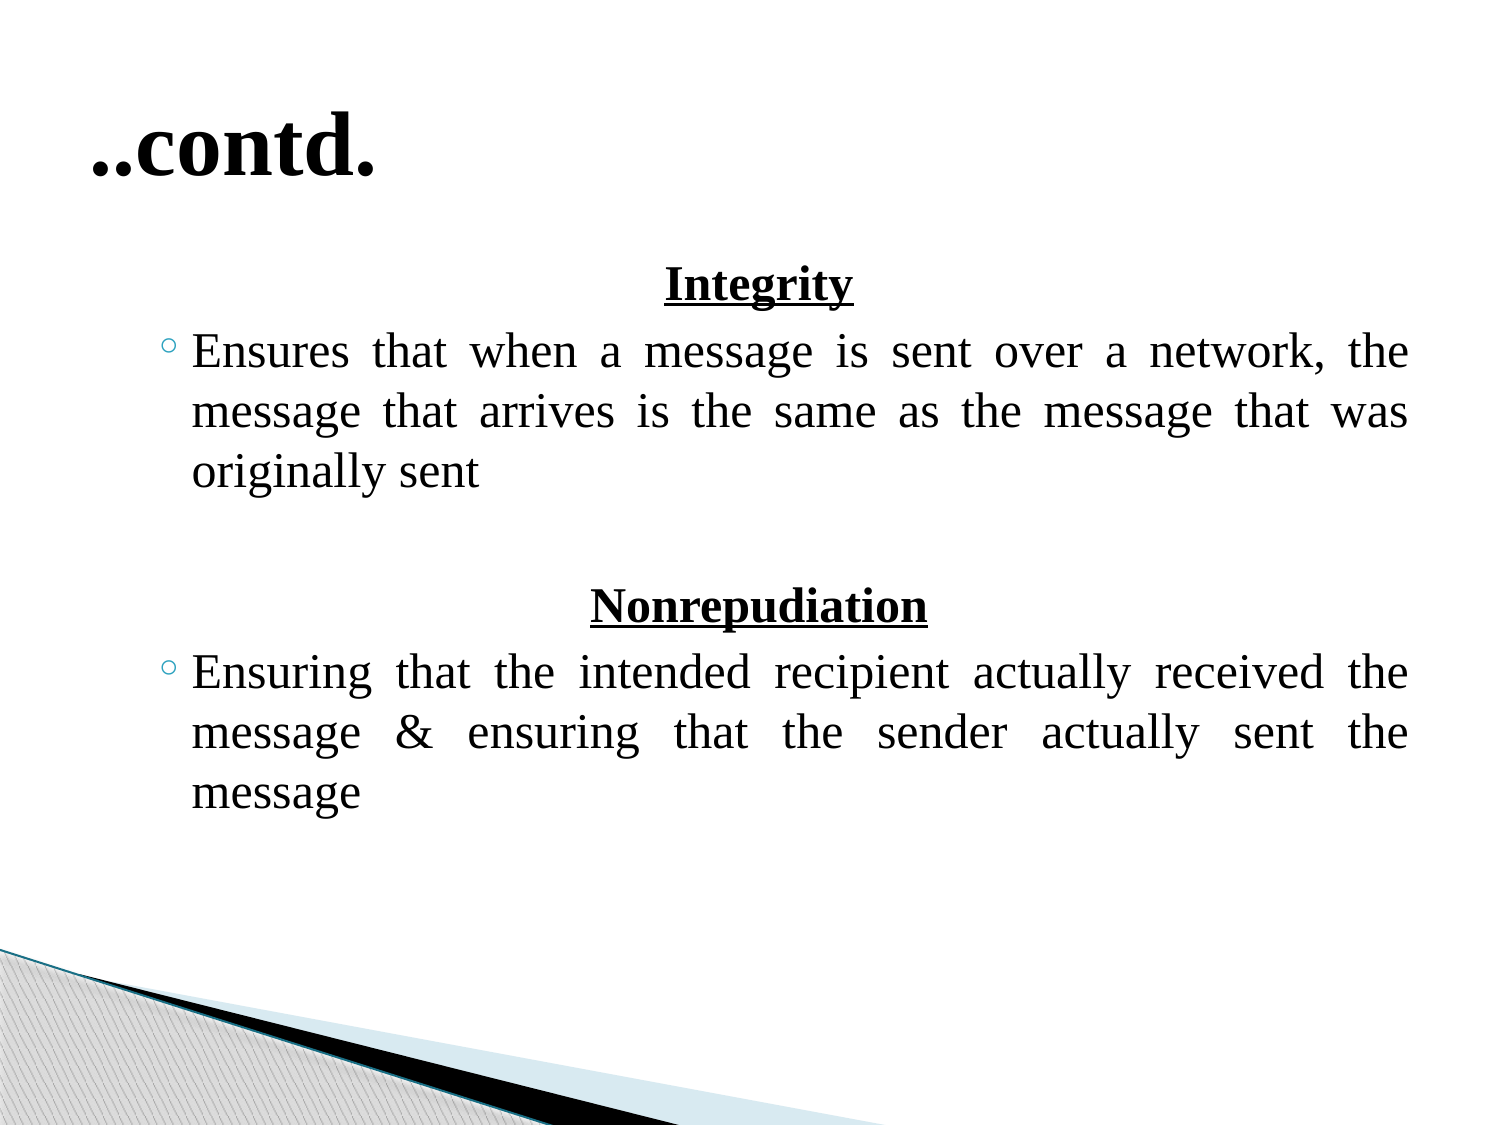

# ..contd.
Integrity
Ensures that when a message is sent over a network, the message that arrives is the same as the message that was originally sent

Nonrepudiation
Ensuring that the intended recipient actually received the message & ensuring that the sender actually sent the message